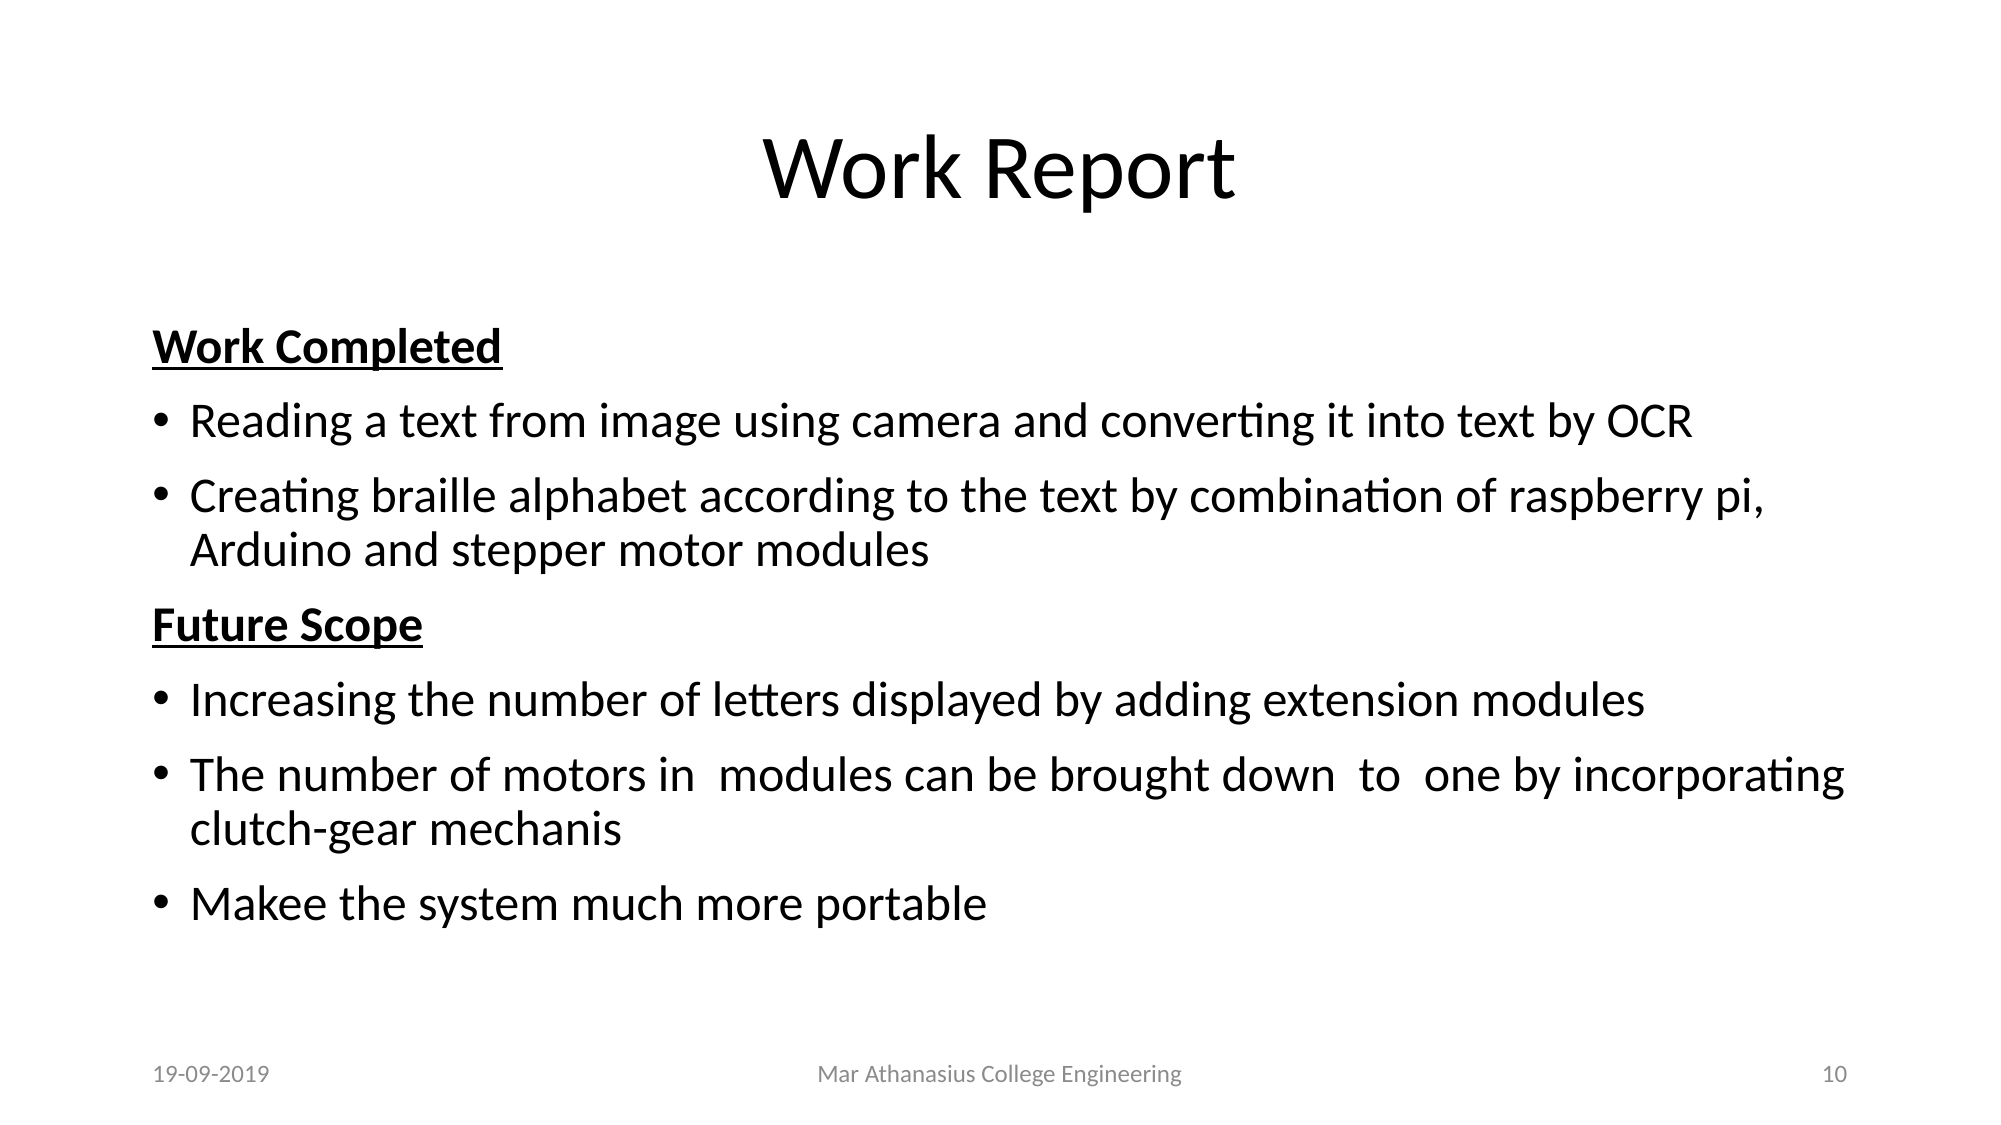

# Work Report
Work Completed
Reading a text from image using camera and converting it into text by OCR
Creating braille alphabet according to the text by combination of raspberry pi, Arduino and stepper motor modules
Future Scope
Increasing the number of letters displayed by adding extension modules
The number of motors in  modules can be brought down  to  one by incorporating clutch-gear mechanis
Makee the system much more portable
19-09-2019
Mar Athanasius College Engineering
10